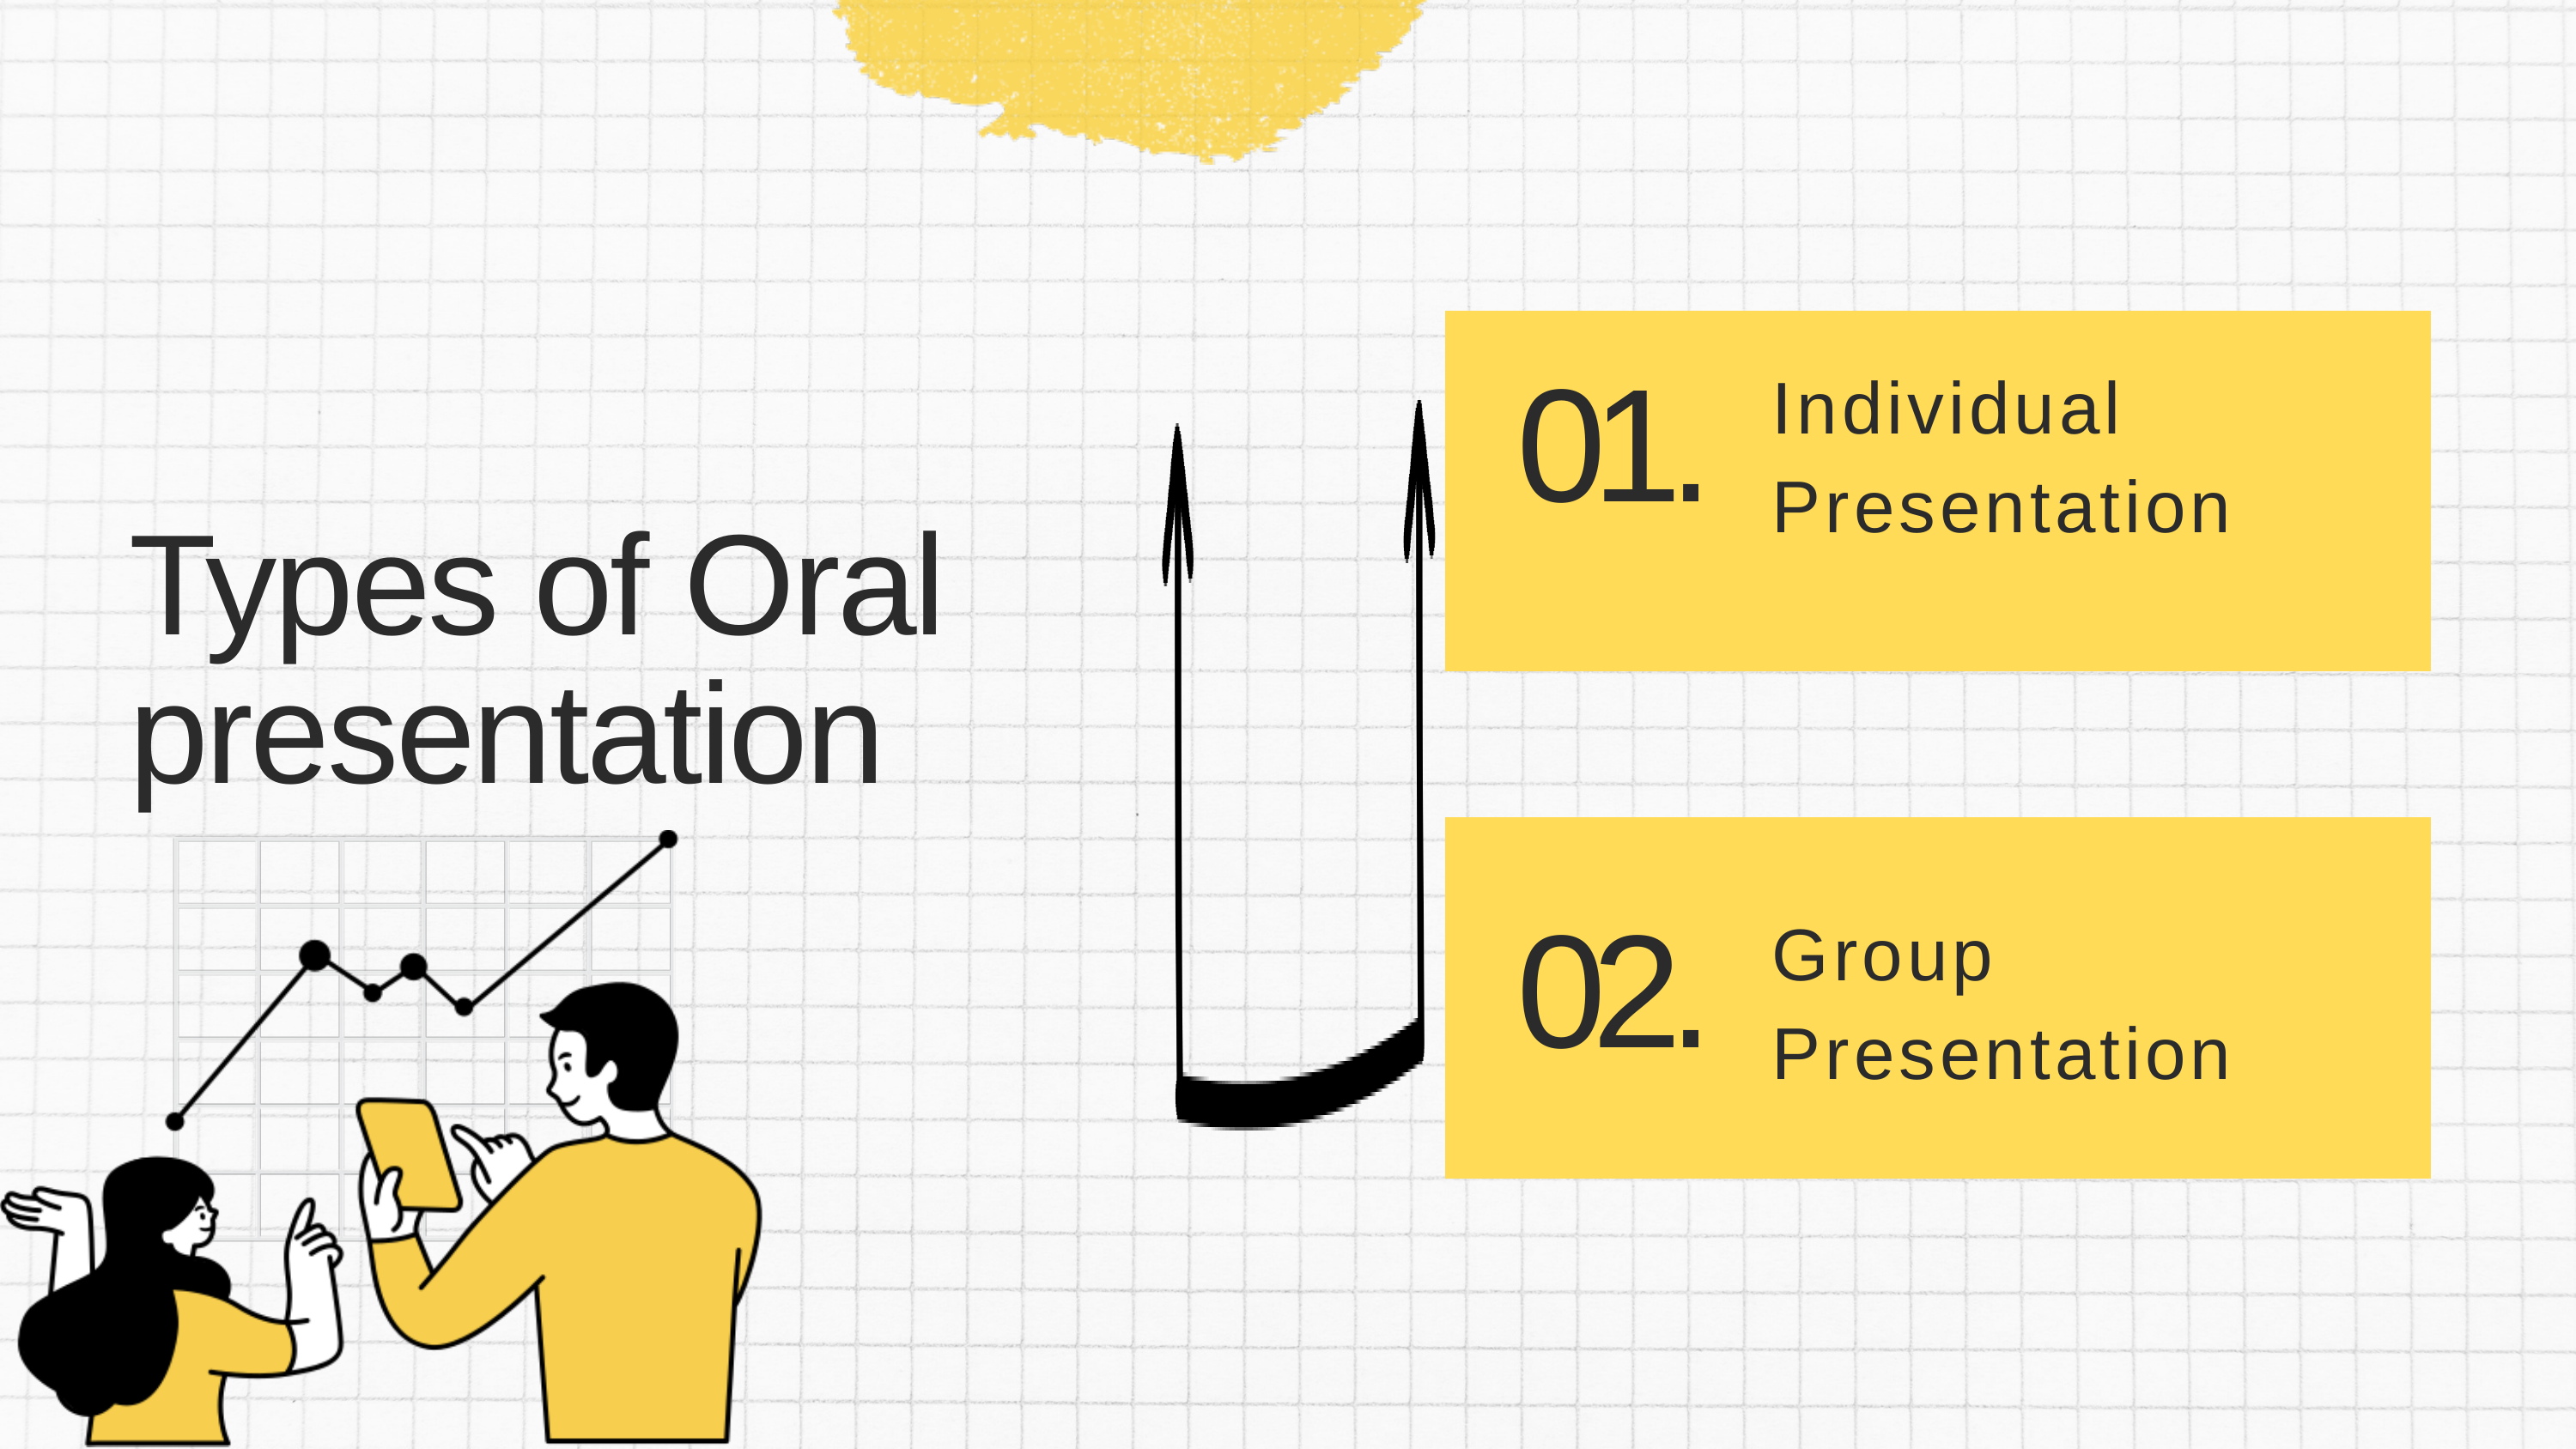

Individual Presentation
01.
Types of Oral presentation

Group Presentation
02.